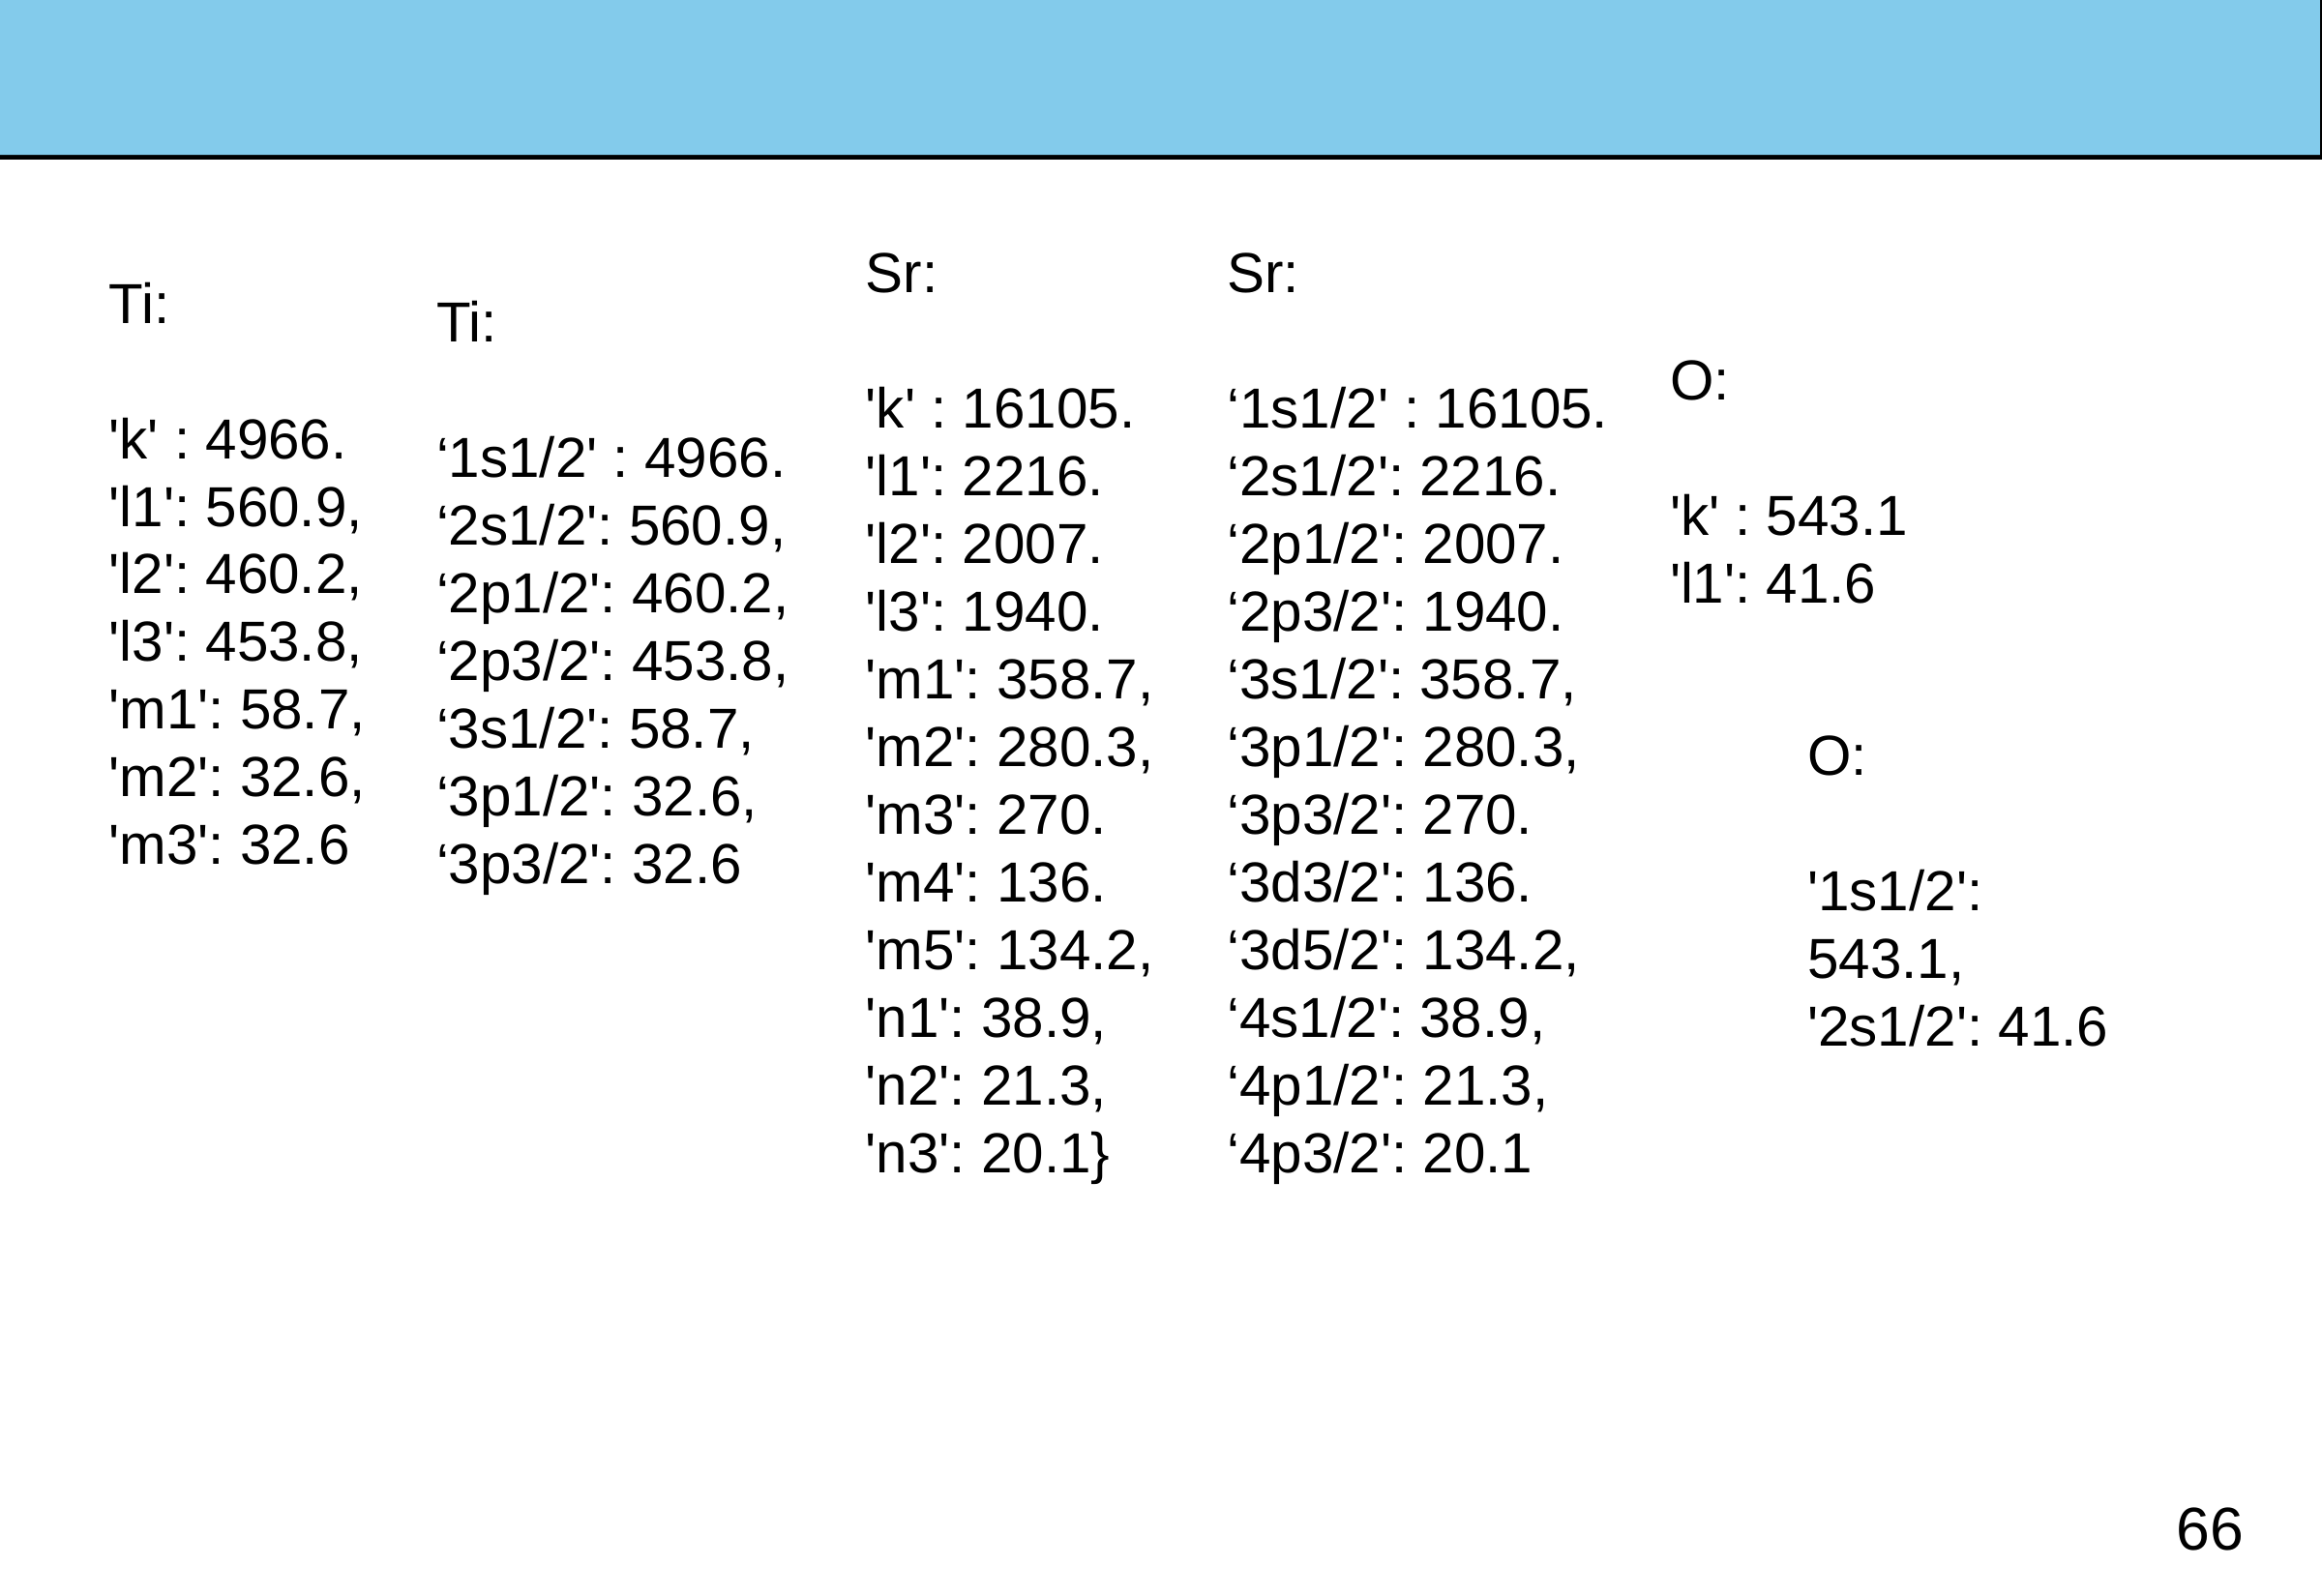

Sr:

‘1s1/2' : 16105.
‘2s1/2': 2216.
‘2p1/2': 2007.
‘2p3/2': 1940.
‘3s1/2': 358.7,
‘3p1/2': 280.3,
‘3p3/2': 270.
‘3d3/2': 136.
‘3d5/2': 134.2,
‘4s1/2': 38.9,
‘4p1/2': 21.3,
‘4p3/2': 20.1
Sr:

'k' : 16105.
'l1': 2216.
'l2': 2007.
'l3': 1940.
'm1': 358.7,
'm2': 280.3,
'm3': 270.
'm4': 136.
'm5': 134.2,
'n1': 38.9,
'n2': 21.3,
'n3': 20.1}
Ti:

'k' : 4966.
'l1': 560.9,
'l2': 460.2,
'l3': 453.8,
'm1': 58.7,
'm2': 32.6,
'm3': 32.6
Ti:

‘1s1/2' : 4966.
‘2s1/2': 560.9,
‘2p1/2': 460.2,
‘2p3/2': 453.8,
‘3s1/2': 58.7,
‘3p1/2': 32.6,
‘3p3/2': 32.6
O:

'k' : 543.1 'l1': 41.6
O:

'1s1/2': 543.1,
'2s1/2': 41.6